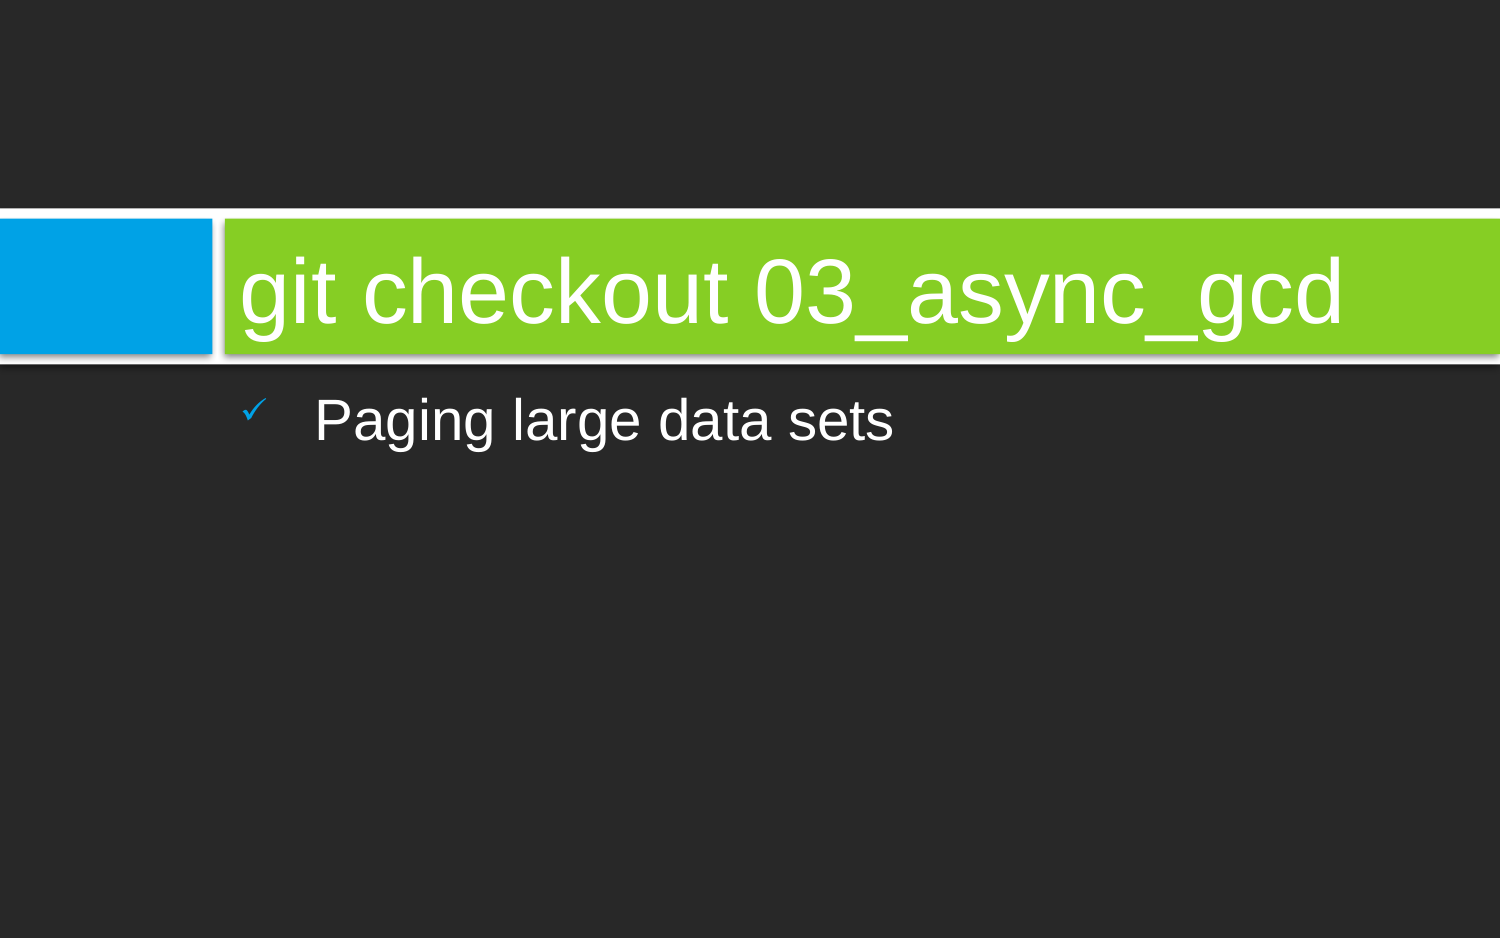

# git checkout 03_async_gcd
Paging large data sets